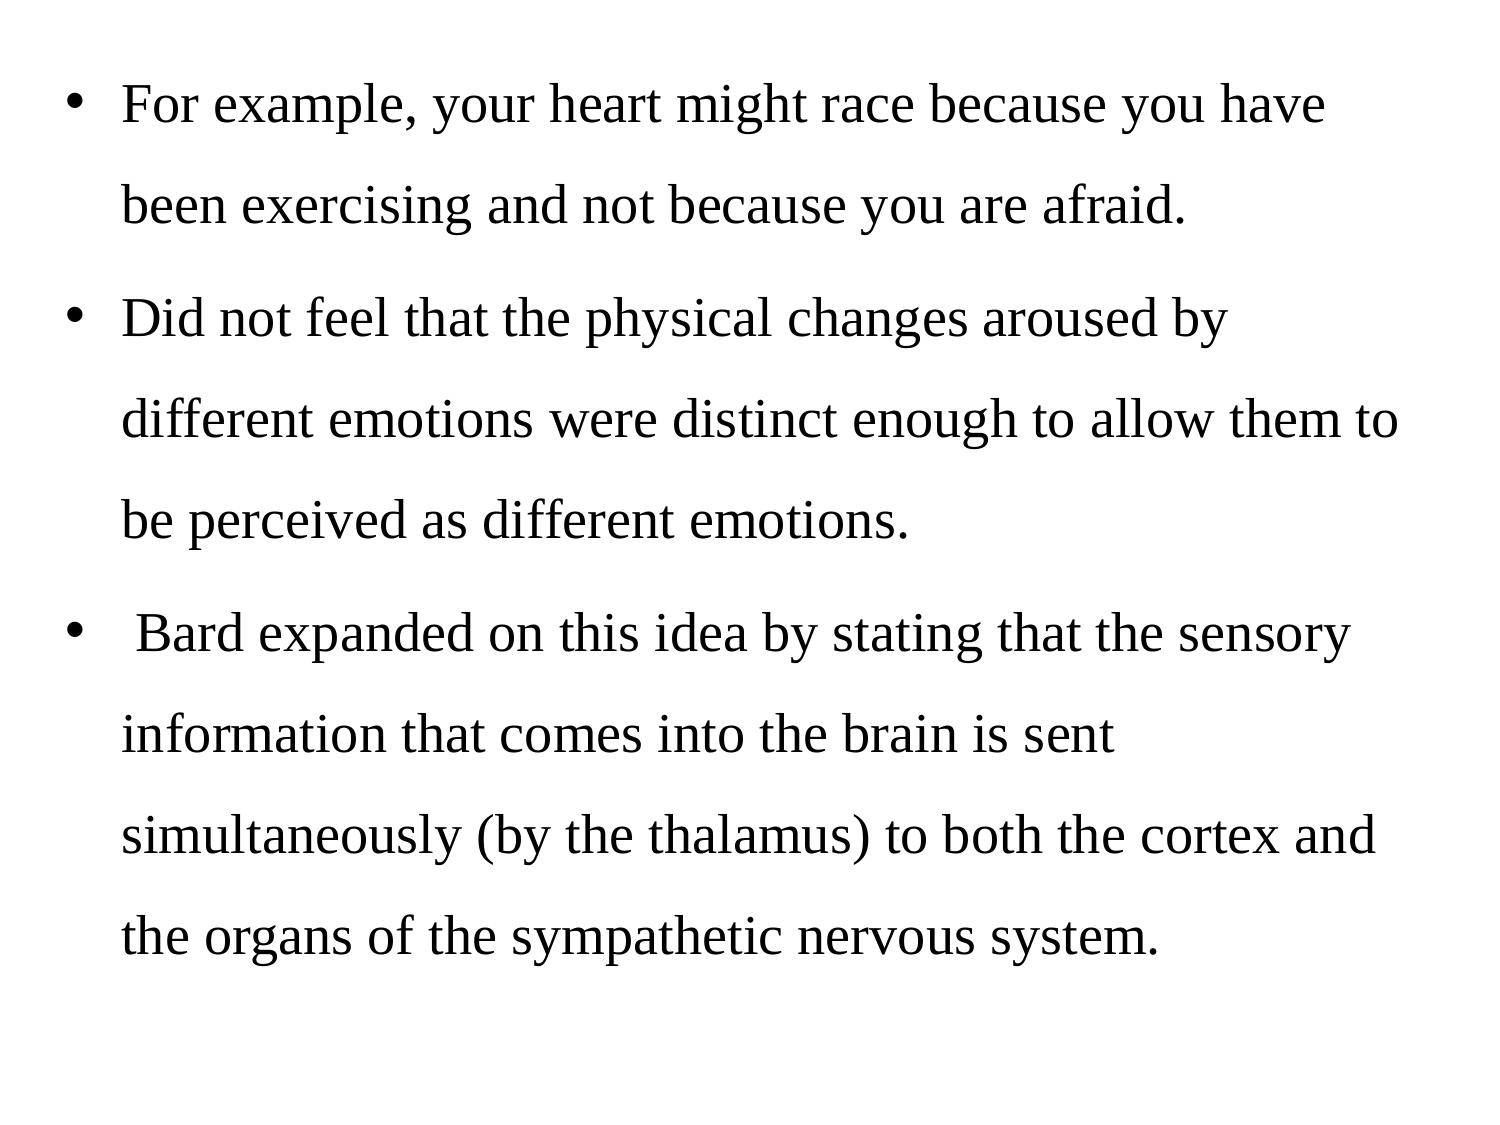

For example, your heart might race because you have been exercising and not because you are afraid.
Did not feel that the physical changes aroused by different emotions were distinct enough to allow them to be perceived as different emotions.
 Bard expanded on this idea by stating that the sensory information that comes into the brain is sent simultaneously (by the thalamus) to both the cortex and the organs of the sympathetic nervous system.